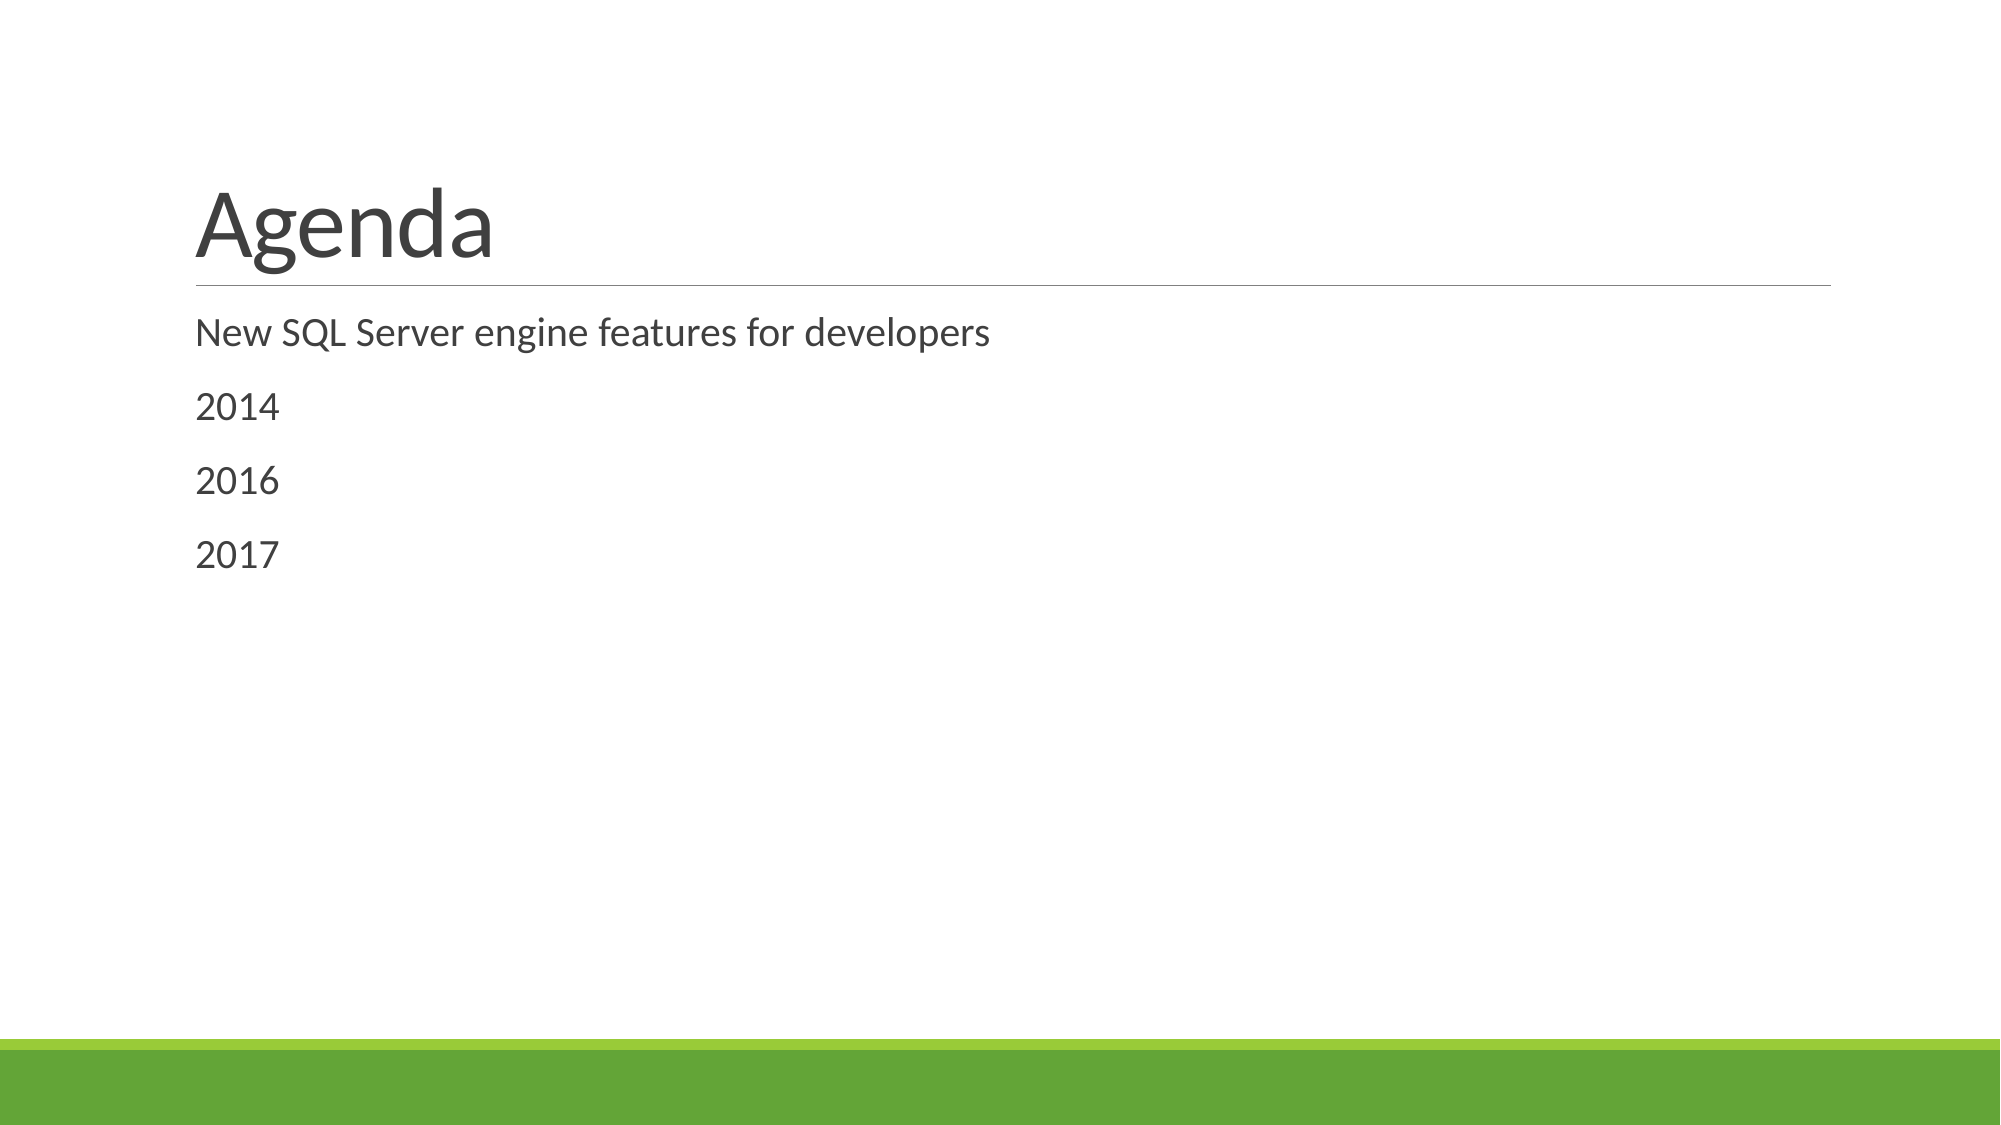

# Agenda
New SQL Server engine features for developers
2014
2016
2017